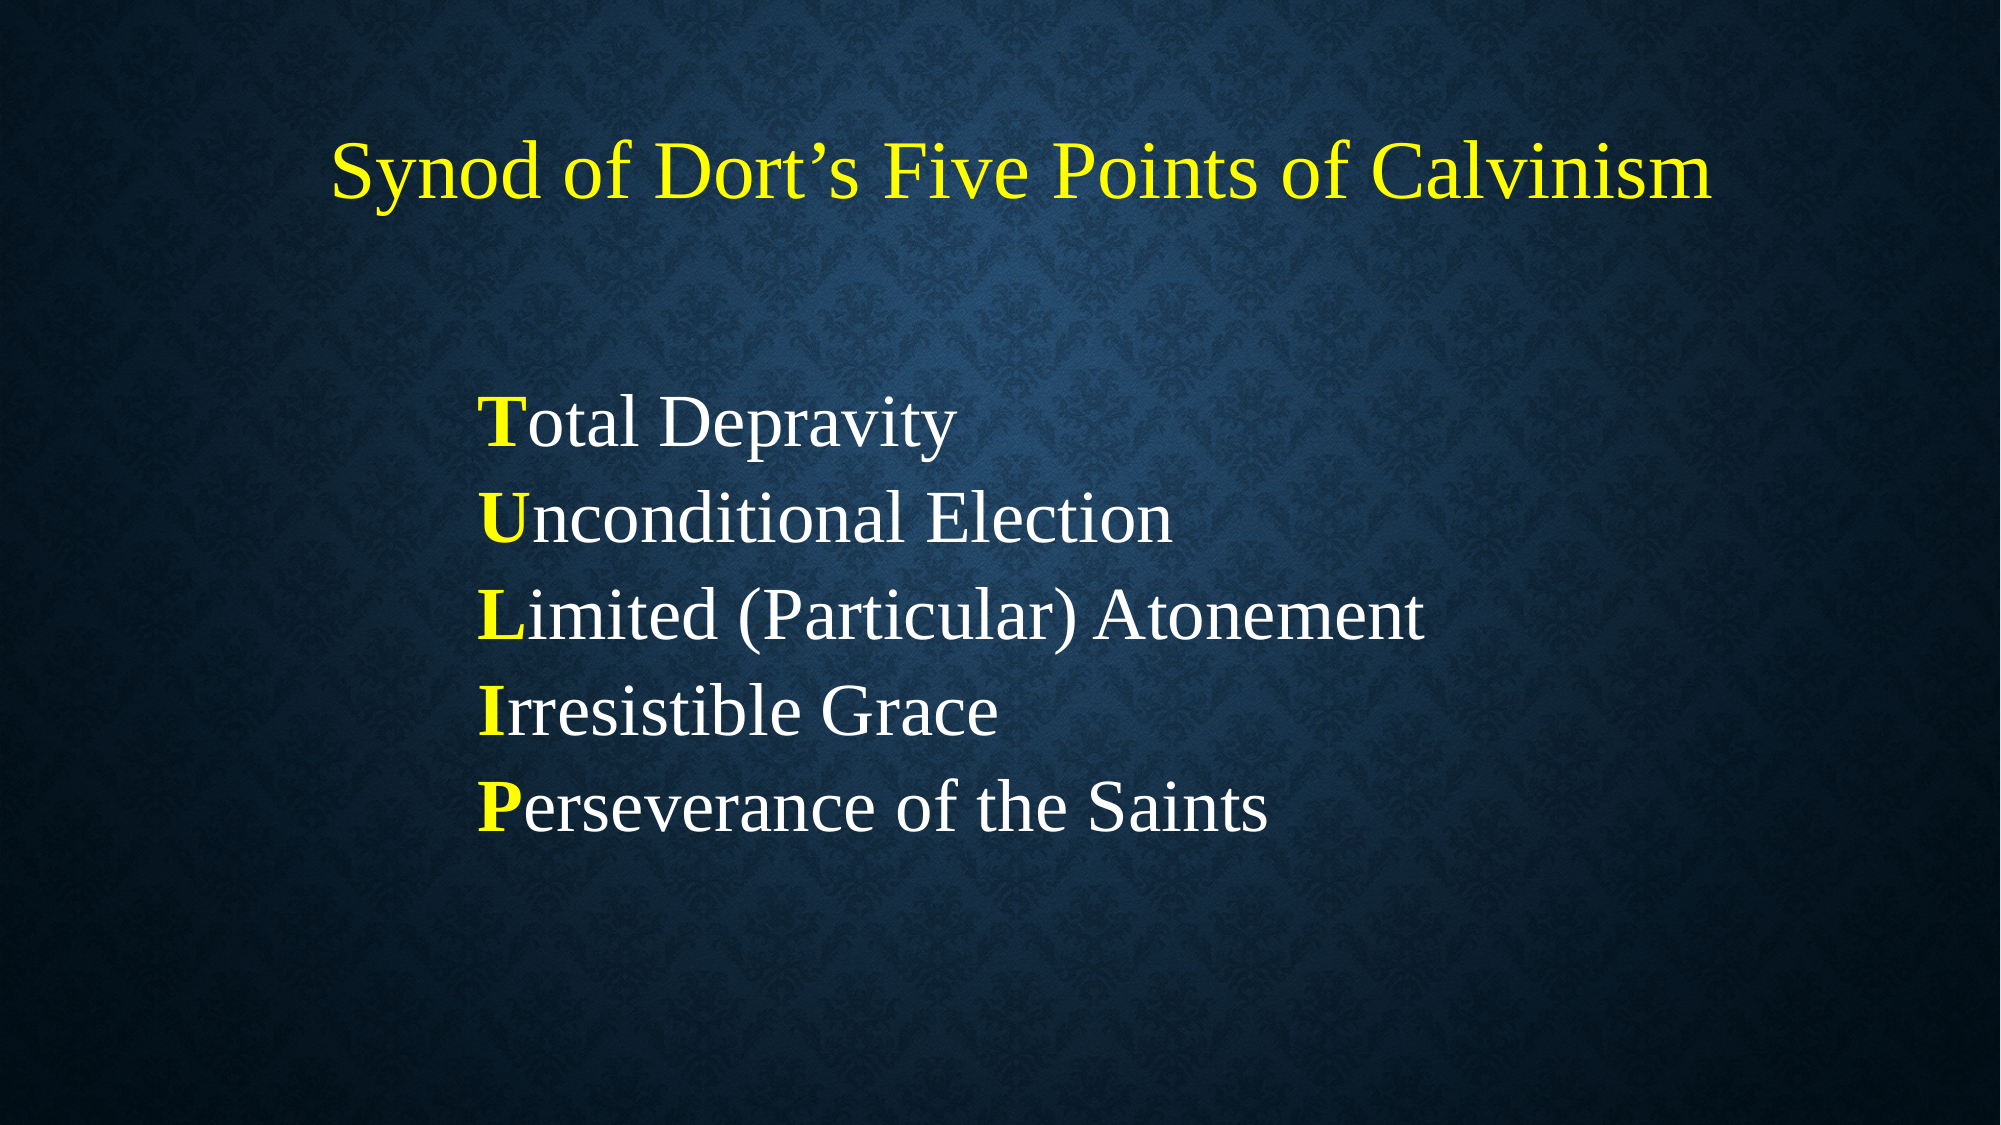

Synod of Dort’s Five Points of Calvinism

                 Total Depravity
                 Unconditional Election
                 Limited (Particular) Atonement
                 Irresistible Grace
                 Perseverance of the Saints